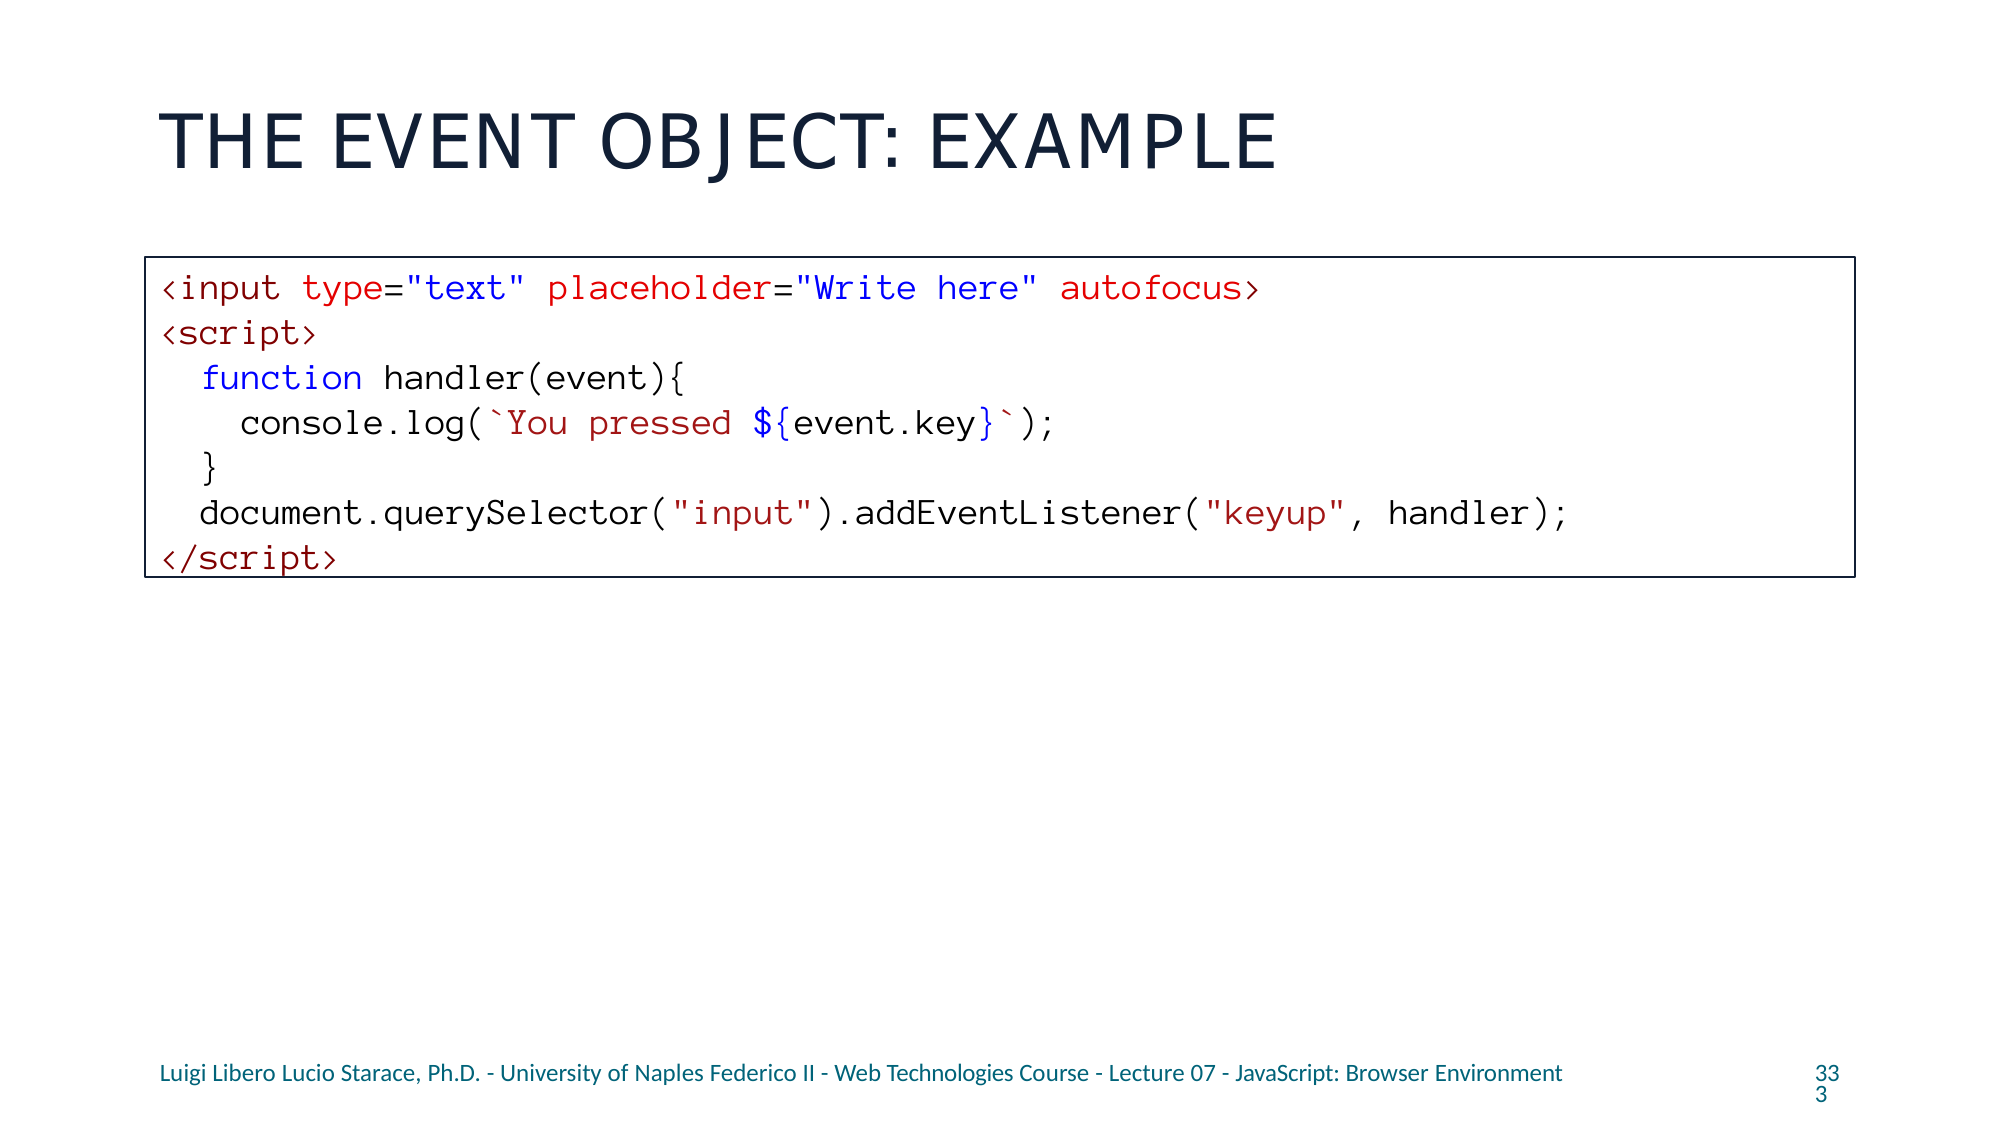

# THE EVENT OBJECT: EXAMPLE
<input type="text" placeholder="Write here" autofocus>
<script>
function handler(event){
console.log(`You pressed ${event.key}`);
}
document.querySelector("input").addEventListener("keyup", handler);
</script>
Luigi Libero Lucio Starace, Ph.D. - University of Naples Federico II - Web Technologies Course - Lecture 07 - JavaScript: Browser Environment
333